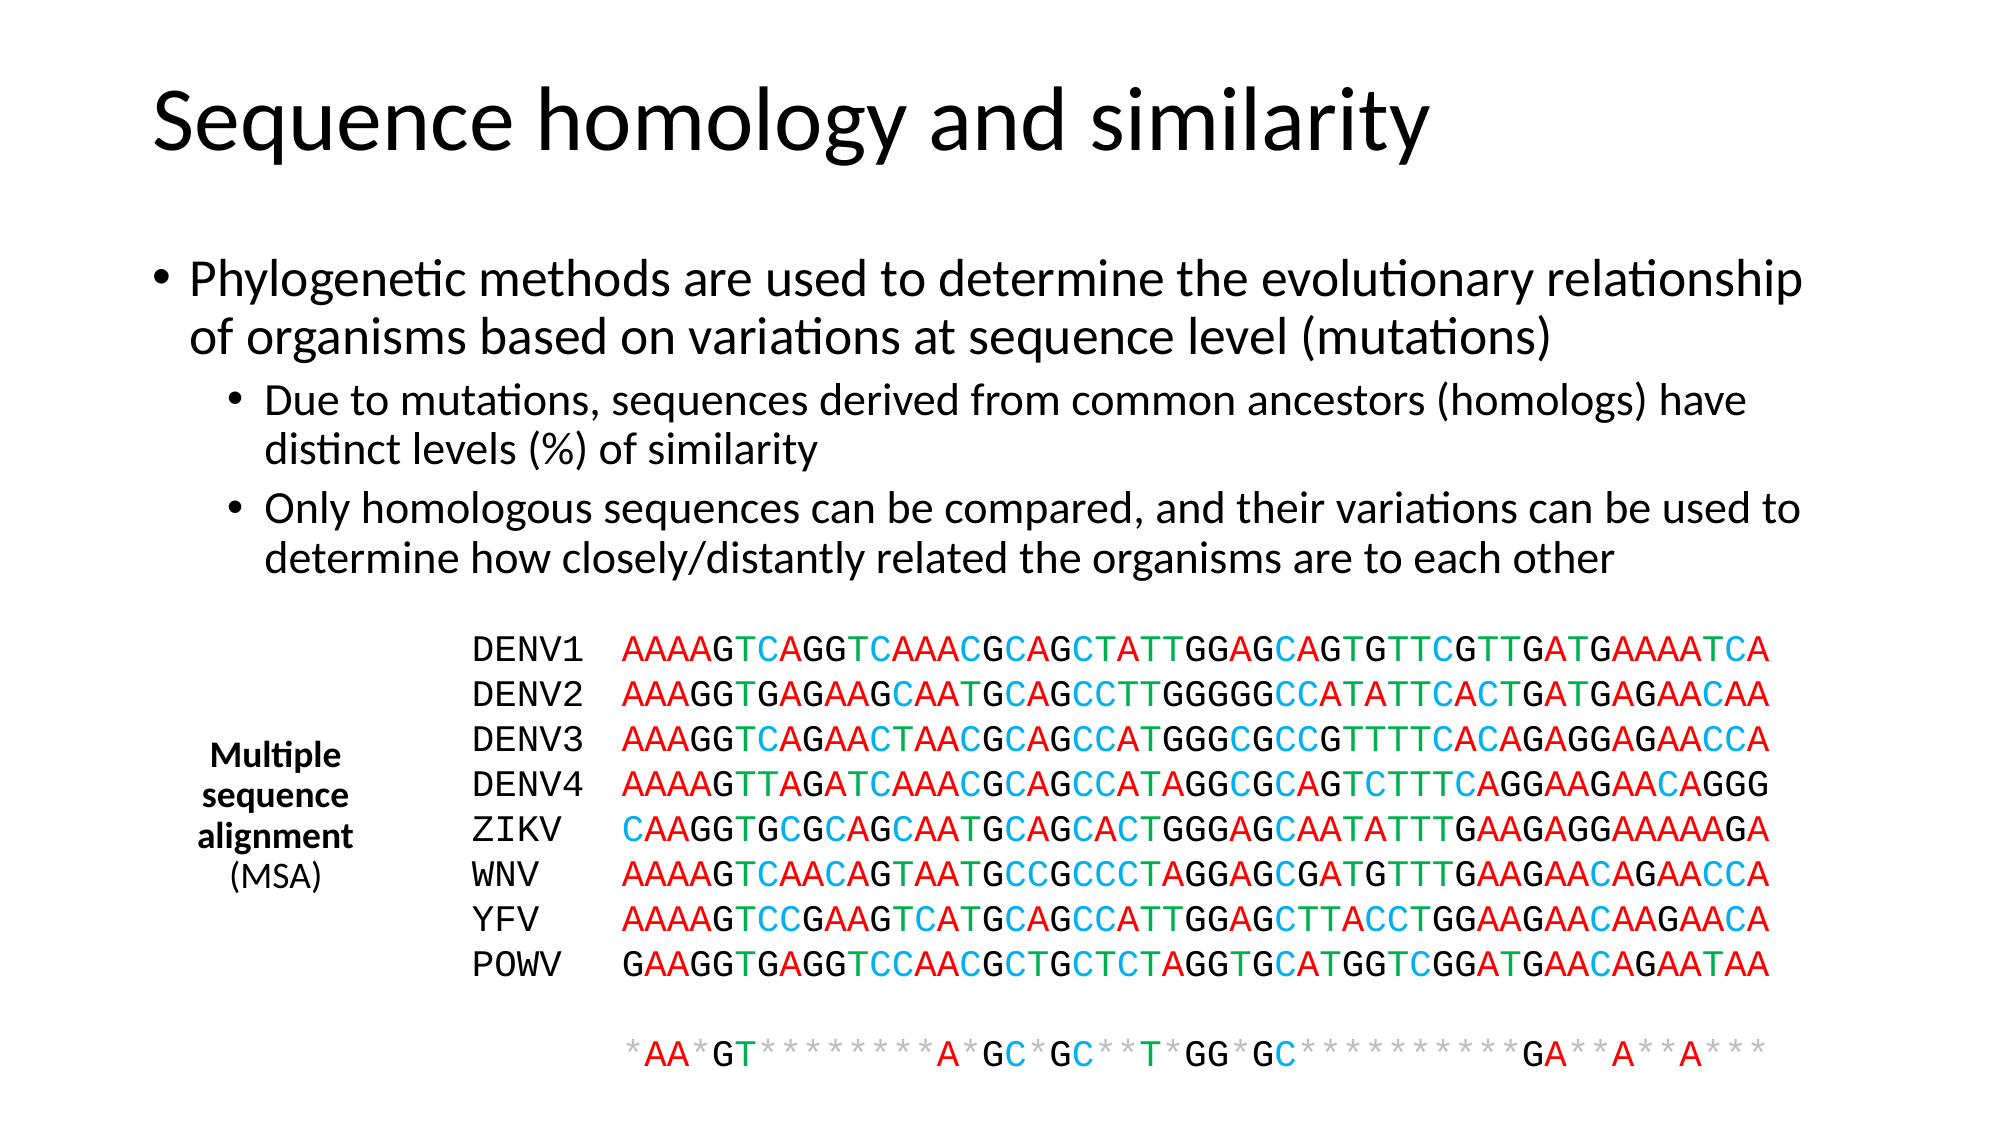

# Sequence homology and similarity
Phylogenetic methods are used to determine the evolutionary relationship of organisms based on variations at sequence level (mutations)
Due to mutations, sequences derived from common ancestors (homologs) have distinct levels (%) of similarity
Only homologous sequences can be compared, and their variations can be used to determine how closely/distantly related the organisms are to each other
DENV1	AAAAGTCAGGTCAAACGCAGCTATTGGAGCAGTGTTCGTTGATGAAAATCA
DENV2	AAAGGTGAGAAGCAATGCAGCCTTGGGGGCCATATTCACTGATGAGAACAA
DENV3	AAAGGTCAGAACTAACGCAGCCATGGGCGCCGTTTTCACAGAGGAGAACCA
DENV4	AAAAGTTAGATCAAACGCAGCCATAGGCGCAGTCTTTCAGGAAGAACAGGG
ZIKV	CAAGGTGCGCAGCAATGCAGCACTGGGAGCAATATTTGAAGAGGAAAAAGA
WNV	AAAAGTCAACAGTAATGCCGCCCTAGGAGCGATGTTTGAAGAACAGAACCA
YFV	AAAAGTCCGAAGTCATGCAGCCATTGGAGCTTACCTGGAAGAACAAGAACA
POWV	GAAGGTGAGGTCCAACGCTGCTCTAGGTGCATGGTCGGATGAACAGAATAA

	*AA*GT********A*GC*GC**T*GG*GC**********GA**A**A***
Multiple sequence alignment (MSA)